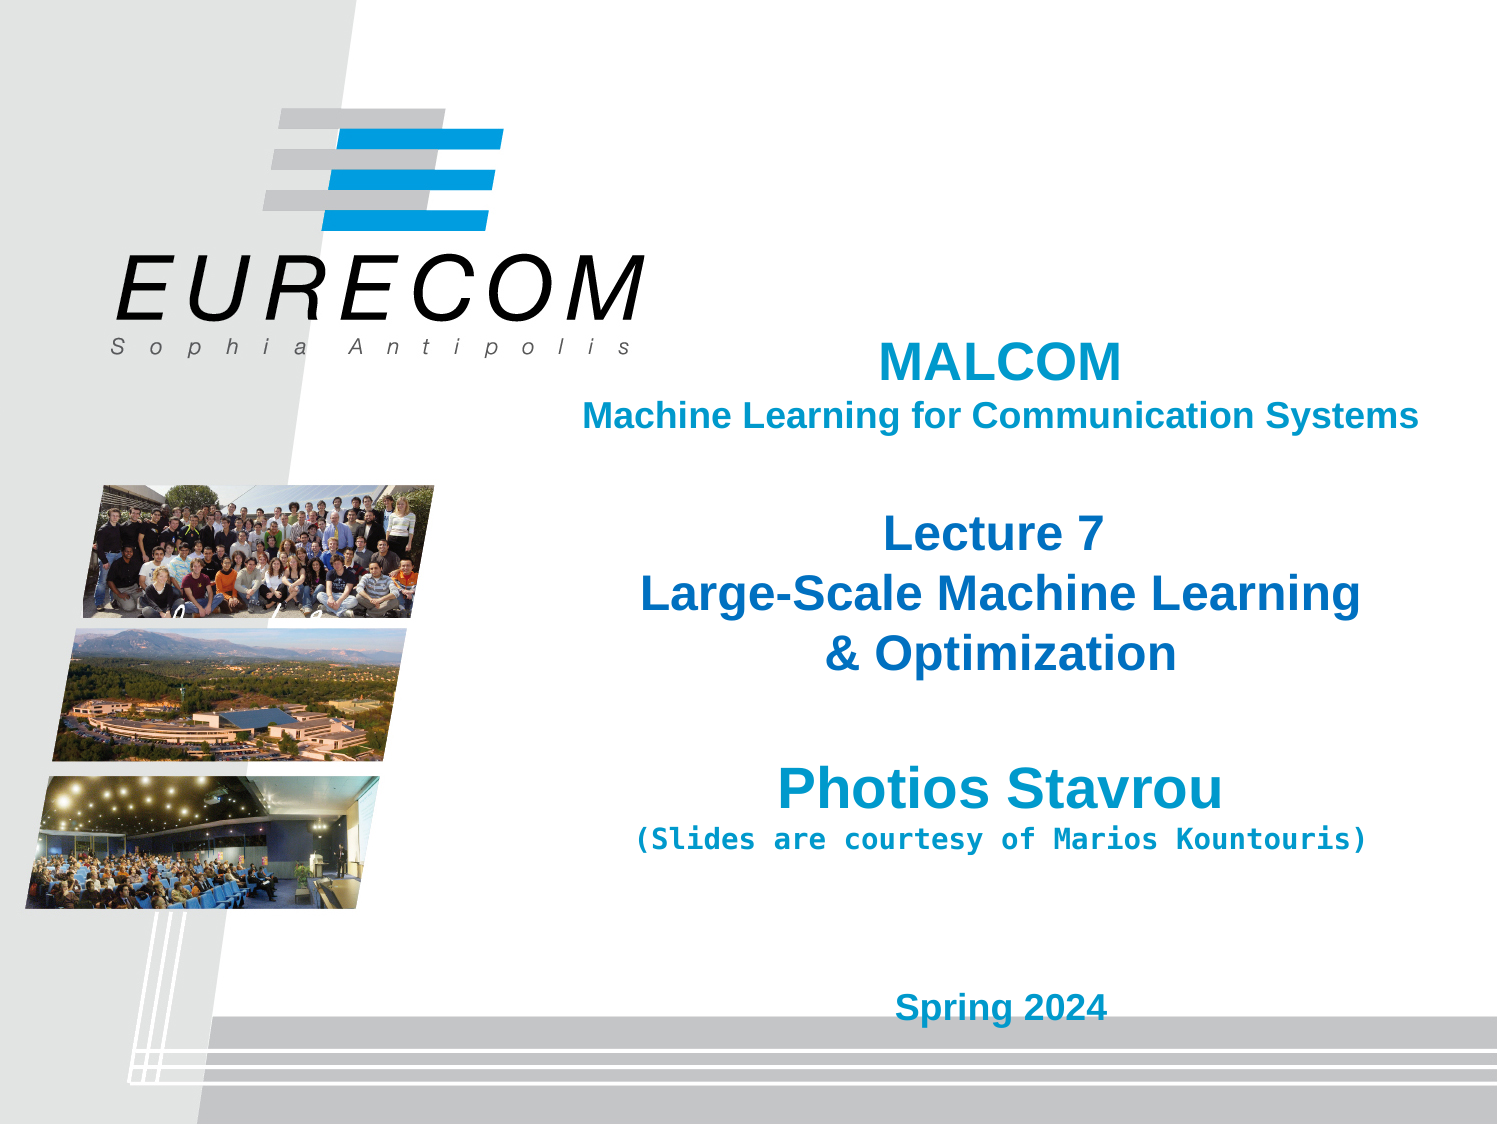

# MALCOM Machine Learning for Communication Systems Lecture 7 Large-Scale Machine Learning & Optimization Photios Stavrou (Slides are courtesy of Marios Kountouris) Spring 2024